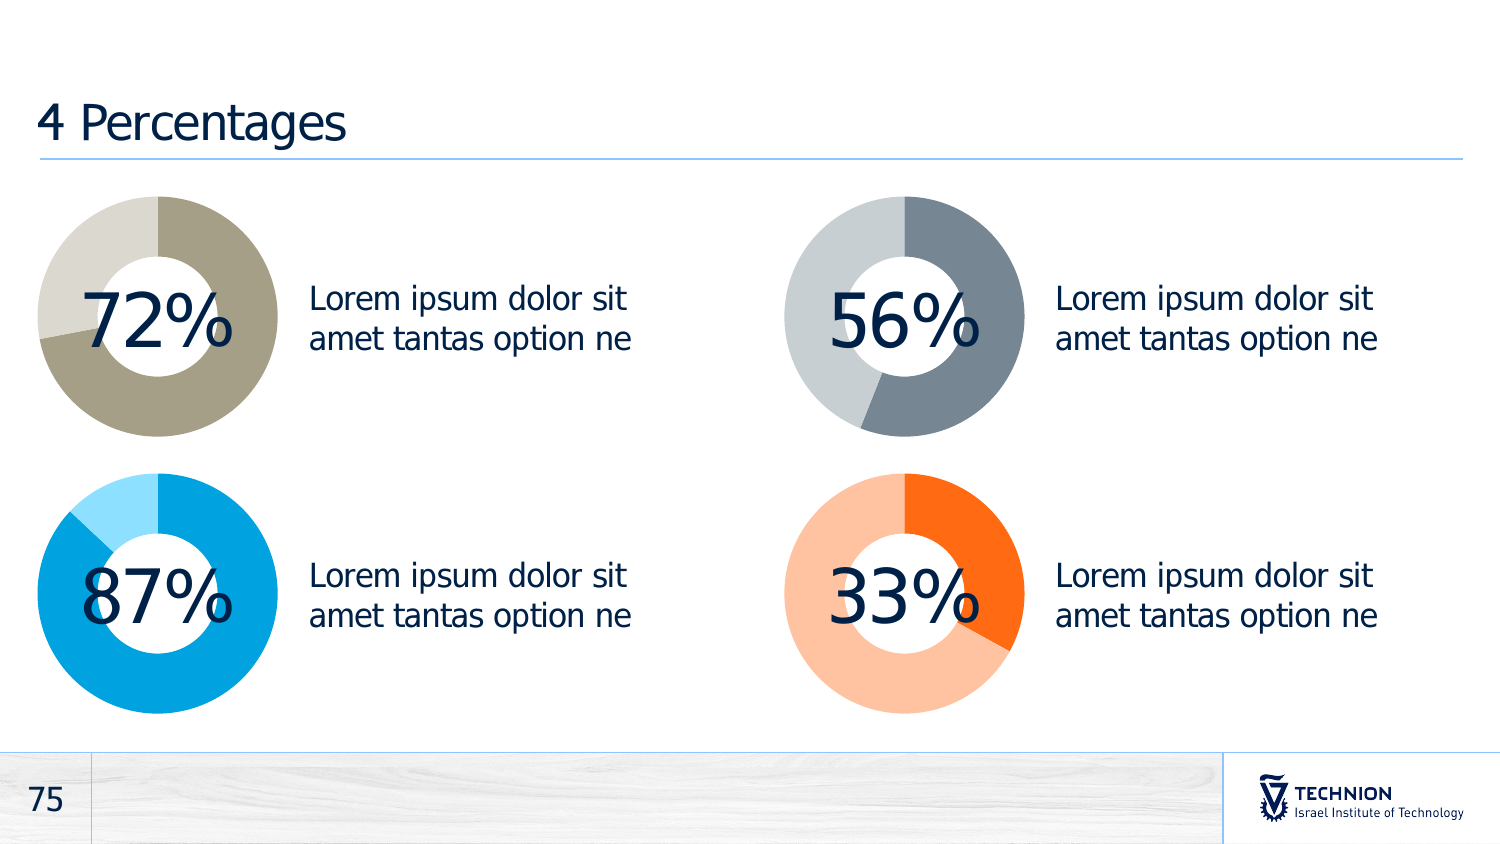

# 4 Percentages

### Chart

| Category | Sales |
|---|---|
| Series 1 | 72.0 |
| Series 2 | 28.0 |

### Chart

| Category | Sales |
|---|---|
| Series 1 | 56.0 |
| Series 2 | 44.0 |
72%
56%
Lorem ipsum dolor sit amet tantas option ne
Lorem ipsum dolor sit amet tantas option ne

### Chart

| Category | Sales |
|---|---|
| Series 1 | 87.0 |
| Series 2 | 13.0 |

### Chart

| Category | Sales |
|---|---|
| Series 1 | 33.0 |
| Series 2 | 67.0 |
87%
33%
Lorem ipsum dolor sit amet tantas option ne
Lorem ipsum dolor sit amet tantas option ne
75